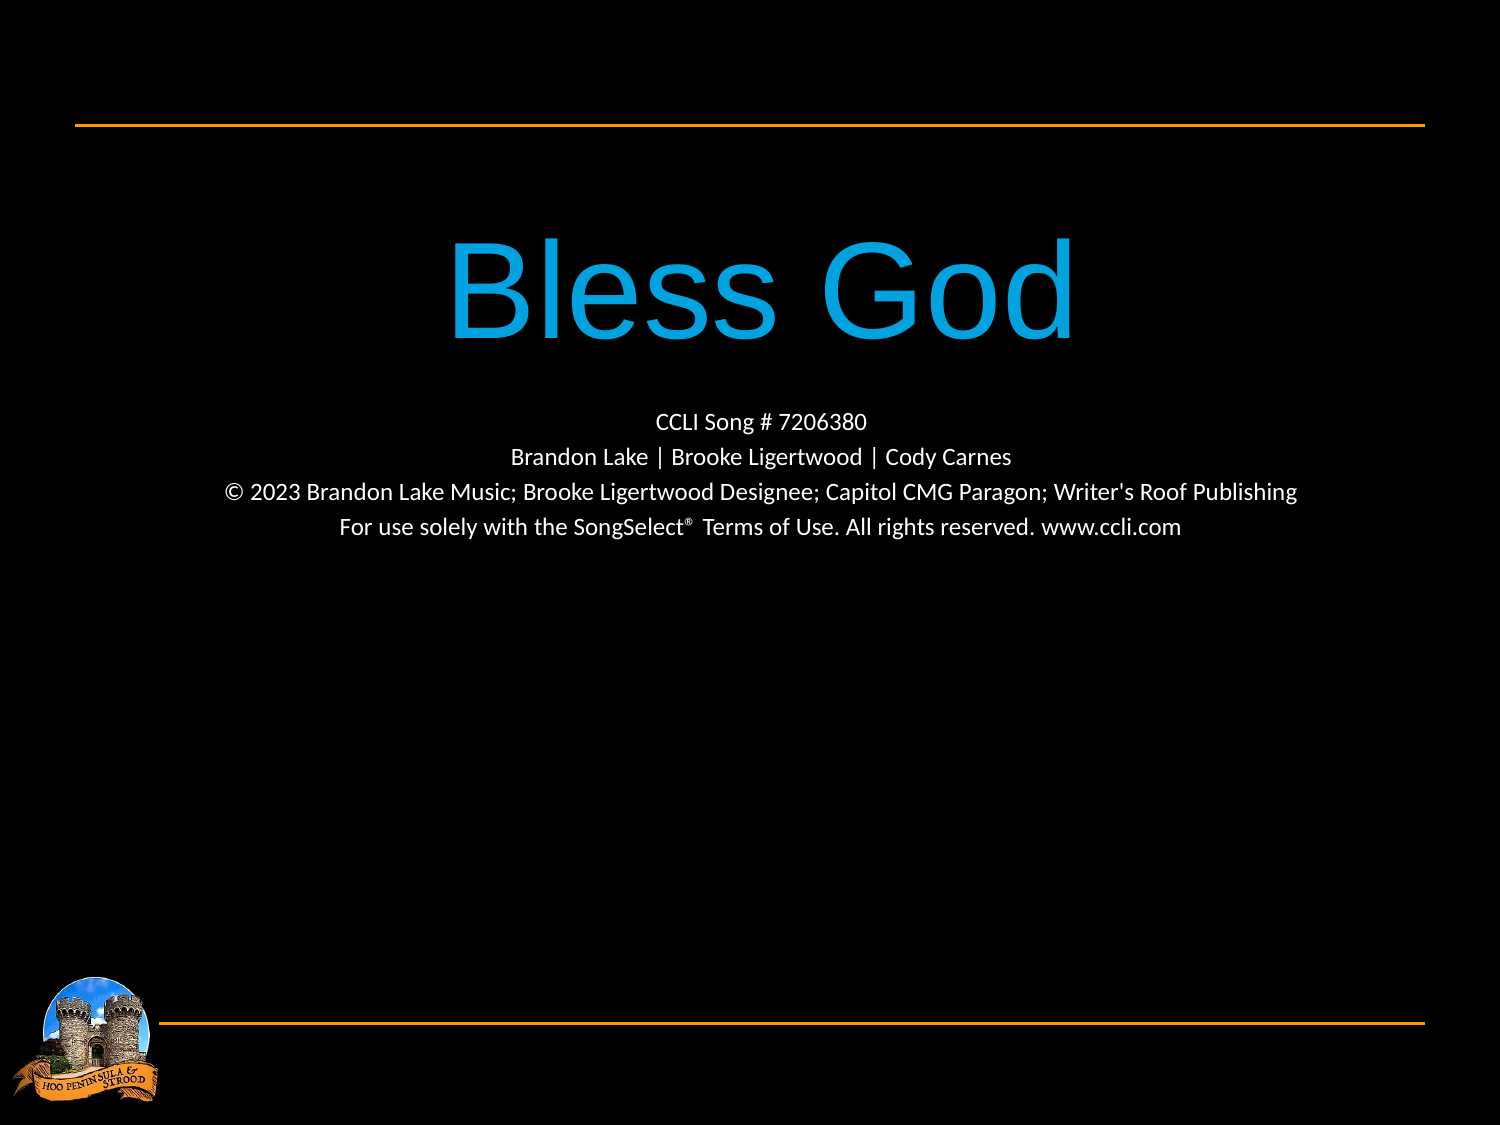

Bless God

CCLI Song # 7206380
Brandon Lake | Brooke Ligertwood | Cody Carnes
© 2023 Brandon Lake Music; Brooke Ligertwood Designee; Capitol CMG Paragon; Writer's Roof Publishing
For use solely with the SongSelect® Terms of Use. All rights reserved. www.ccli.com